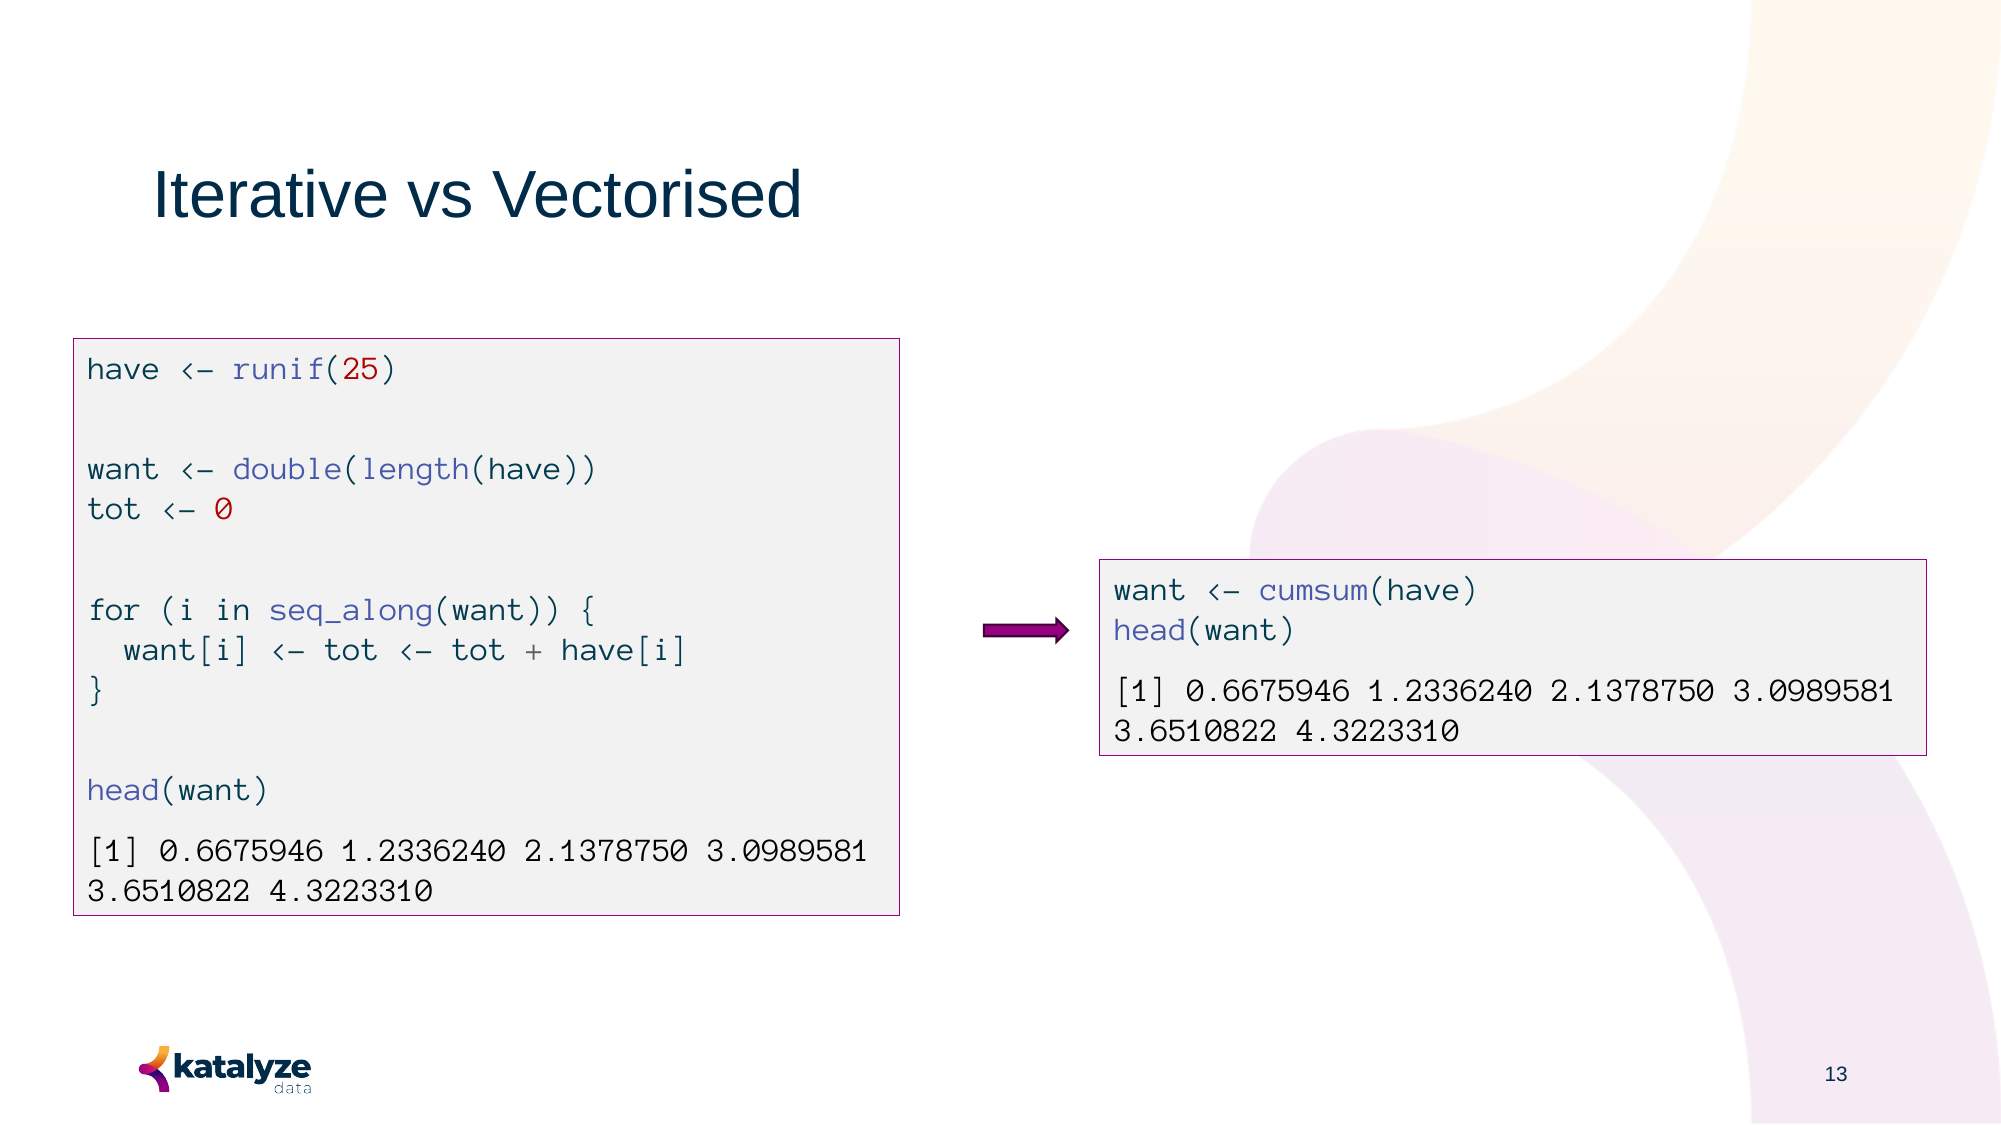

# Iterative vs Vectorised

have <- runif(25)
want <- double(length(have))
tot <- 0
for (i in seq_along(want)) {
  want[i] <- tot <- tot + have[i]
}
head(want)
[1] 0.6675946 1.2336240 2.1378750 3.0989581 3.6510822 4.3223310
want <- cumsum(have)
head(want)
[1] 0.6675946 1.2336240 2.1378750 3.0989581 3.6510822 4.3223310

13